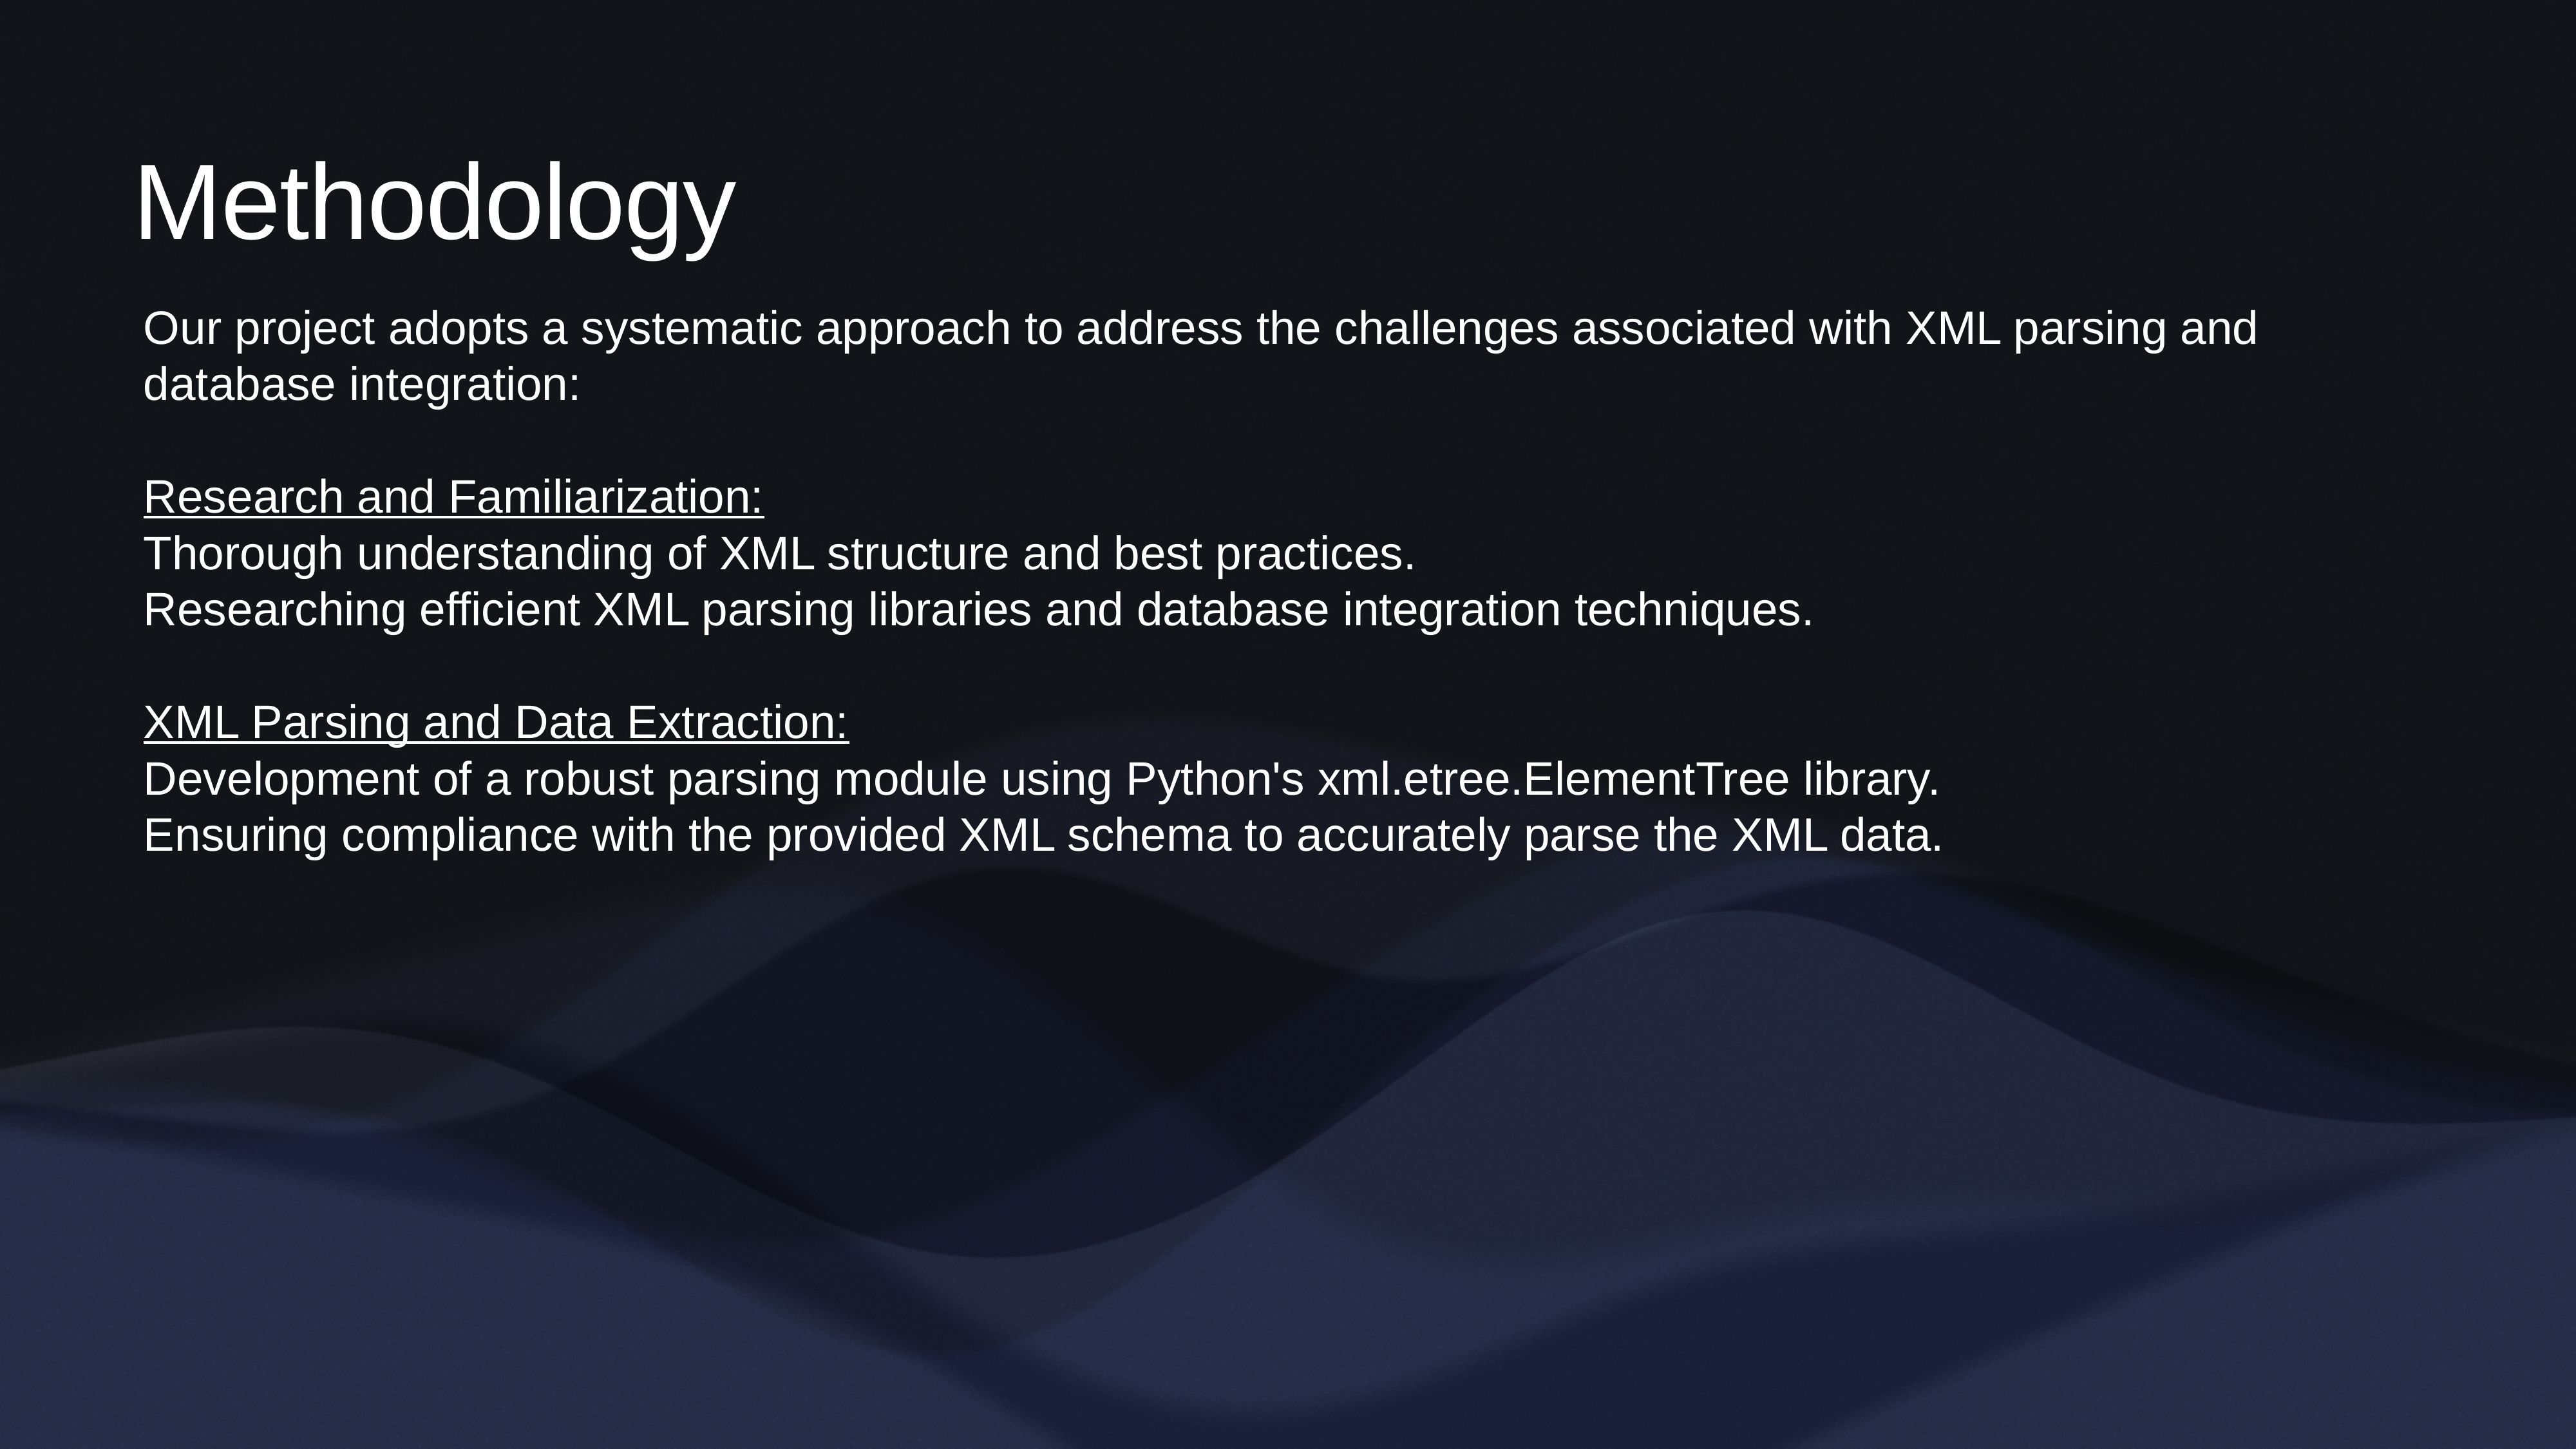

# Methodology
Our project adopts a systematic approach to address the challenges associated with XML parsing and database integration:

Research and Familiarization:
Thorough understanding of XML structure and best practices.
Researching efficient XML parsing libraries and database integration techniques.

XML Parsing and Data Extraction:
Development of a robust parsing module using Python's xml.etree.ElementTree library.
Ensuring compliance with the provided XML schema to accurately parse the XML data.